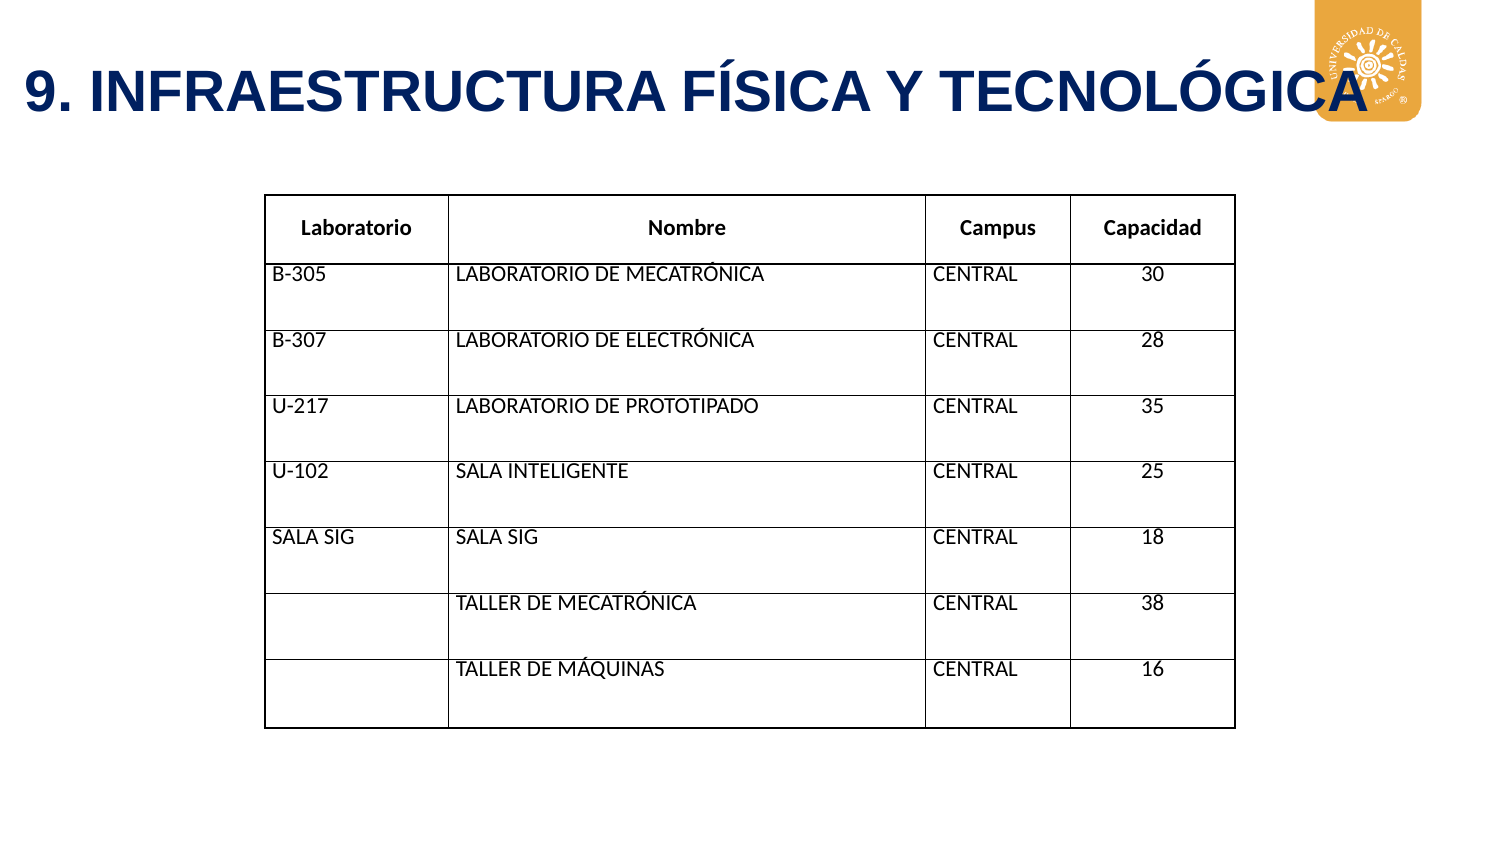

9. INFRAESTRUCTURA FÍSICA Y TECNOLÓGICA
| Laboratorio | Nombre | Campus | Capacidad |
| --- | --- | --- | --- |
| B-305 | LABORATORIO DE MECATRÓNICA | CENTRAL | 30 |
| B-307 | LABORATORIO DE ELECTRÓNICA | CENTRAL | 28 |
| U-217 | LABORATORIO DE PROTOTIPADO | CENTRAL | 35 |
| U-102 | SALA INTELIGENTE | CENTRAL | 25 |
| SALA SIG | SALA SIG | CENTRAL | 18 |
|  | TALLER DE MECATRÓNICA | CENTRAL | 38 |
|  | TALLER DE MÁQUINAS | CENTRAL | 16 |